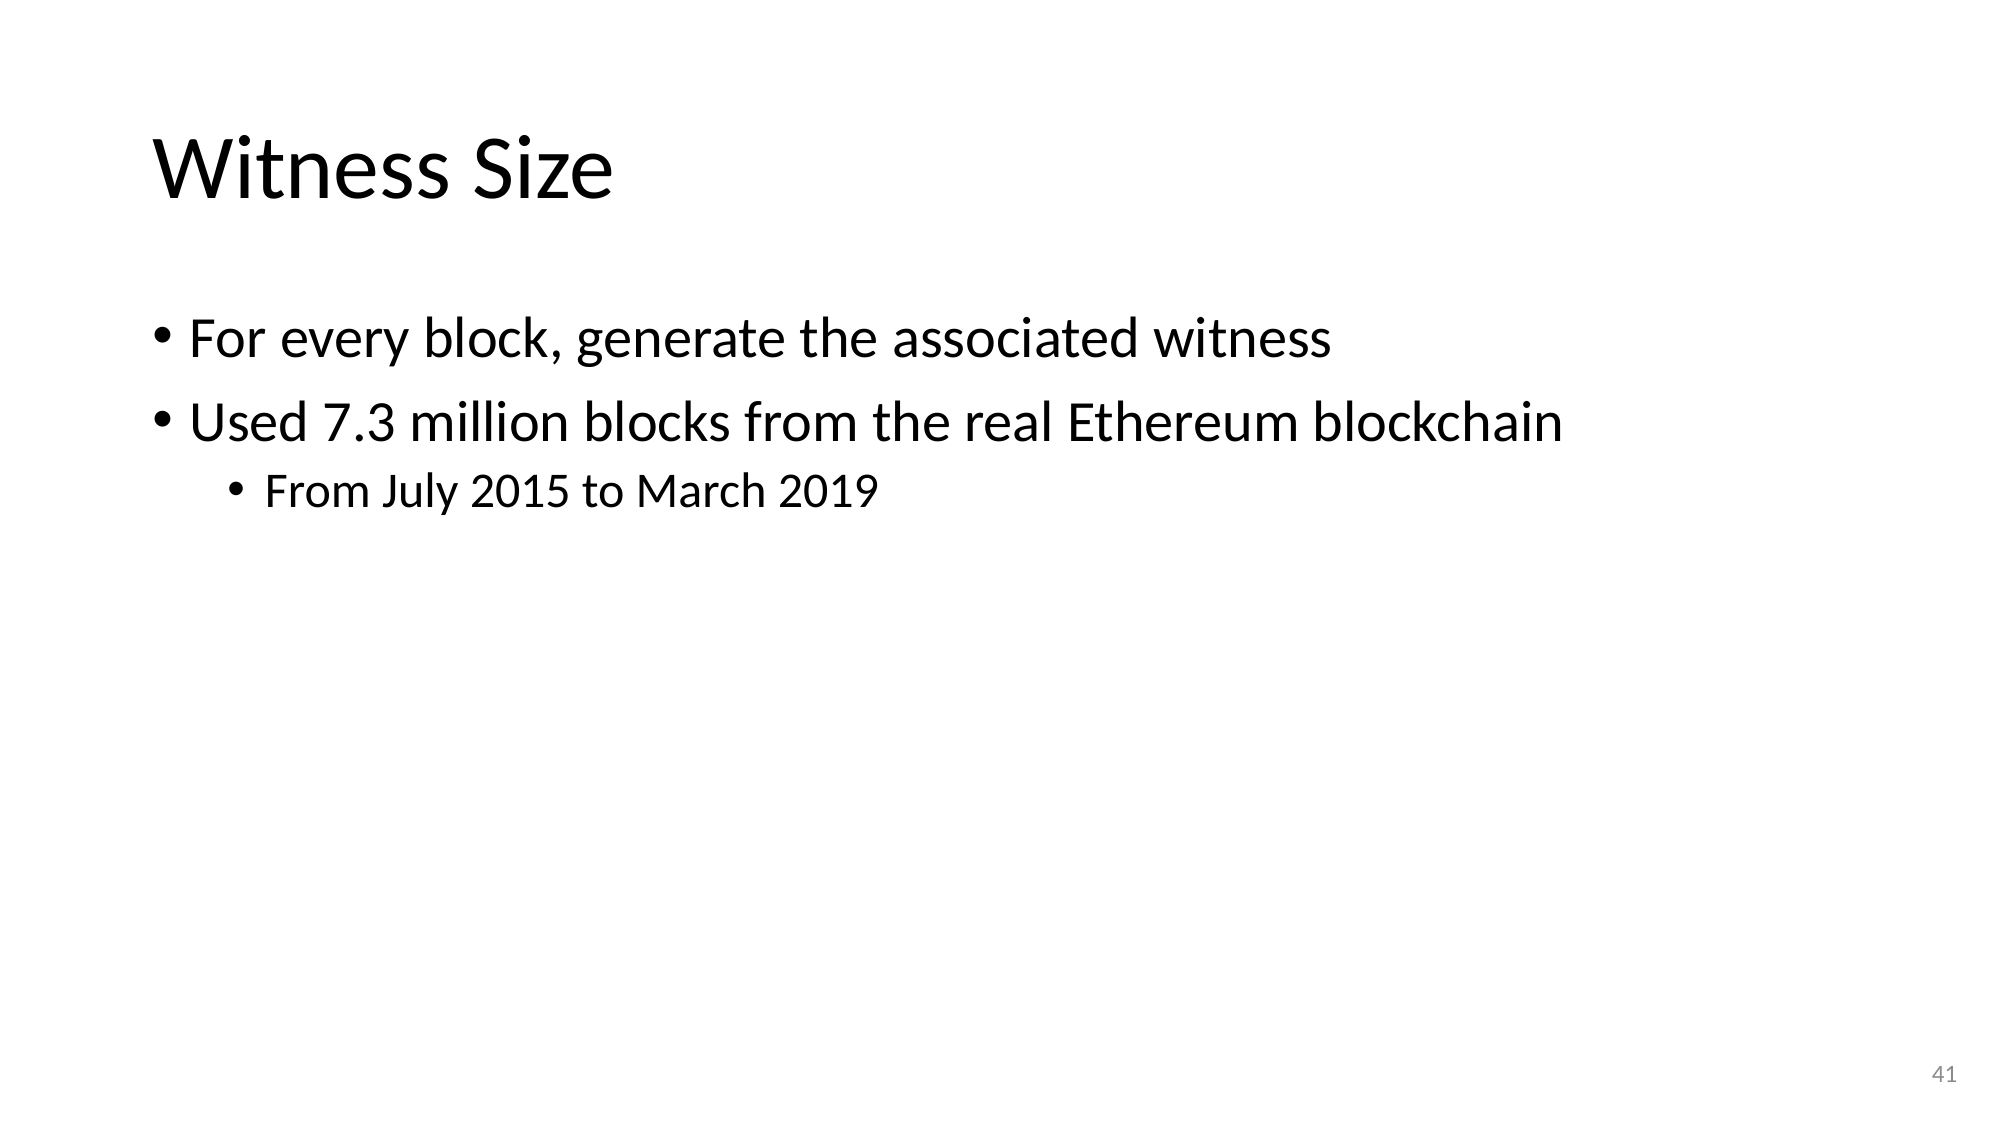

# Witness Size
For every block, generate the associated witness
Used 7.3 million blocks from the real Ethereum blockchain
From July 2015 to March 2019
41